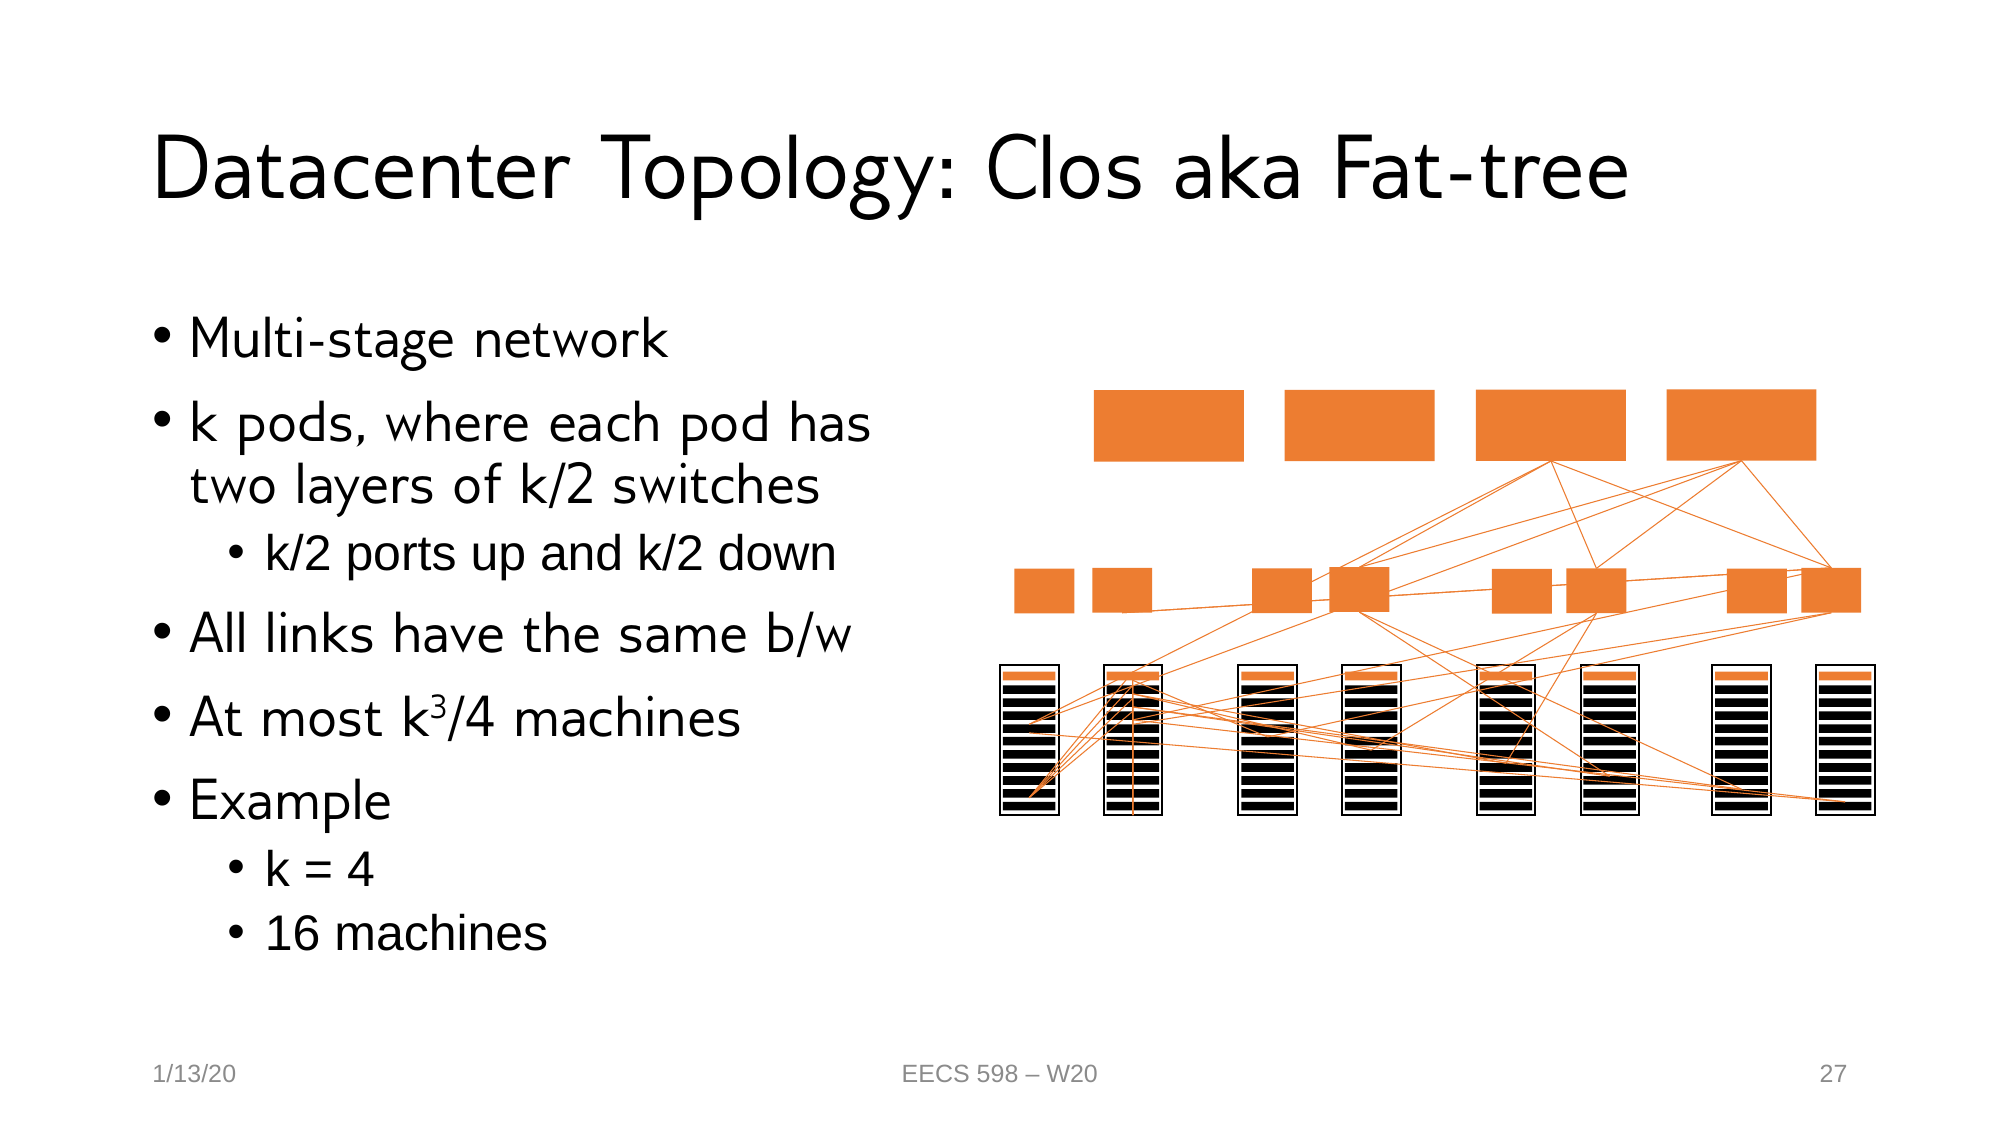

# Datacenter Topology: Clos aka Fat-tree
Multi-stage network
k pods, where each pod has two layers of k/2 switches
k/2 ports up and k/2 down
All links have the same b/w
At most k3/4 machines
Example
k = 4
16 machines

1/13/20
EECS 598 – W20
27